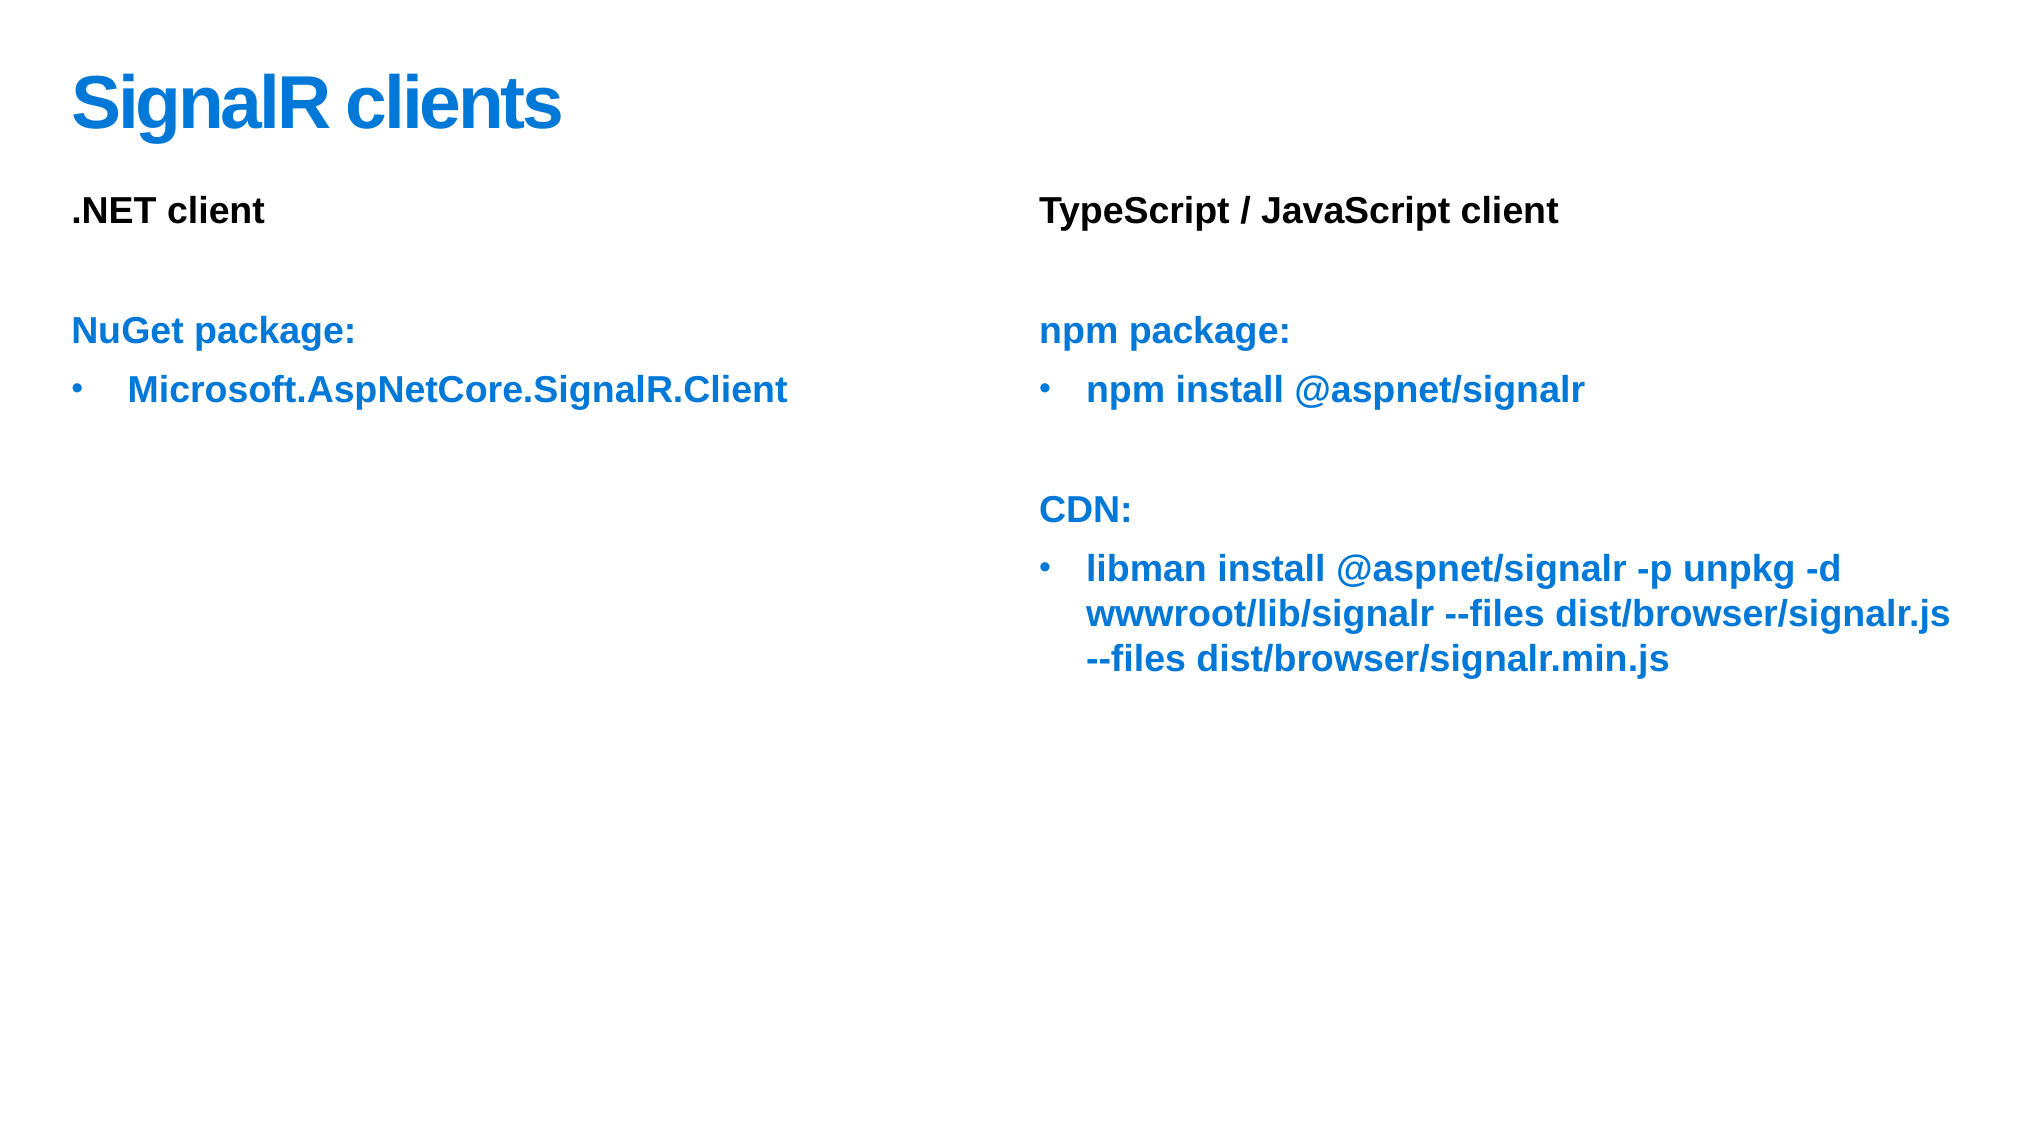

# SignalR clients
.NET client

NuGet package:
Microsoft.AspNetCore.SignalR.Client

TypeScript / JavaScript client

npm package:
npm install @aspnet/signalr

CDN:
libman install @aspnet/signalr -p unpkg -d wwwroot/lib/signalr --files dist/browser/signalr.js --files dist/browser/signalr.min.js